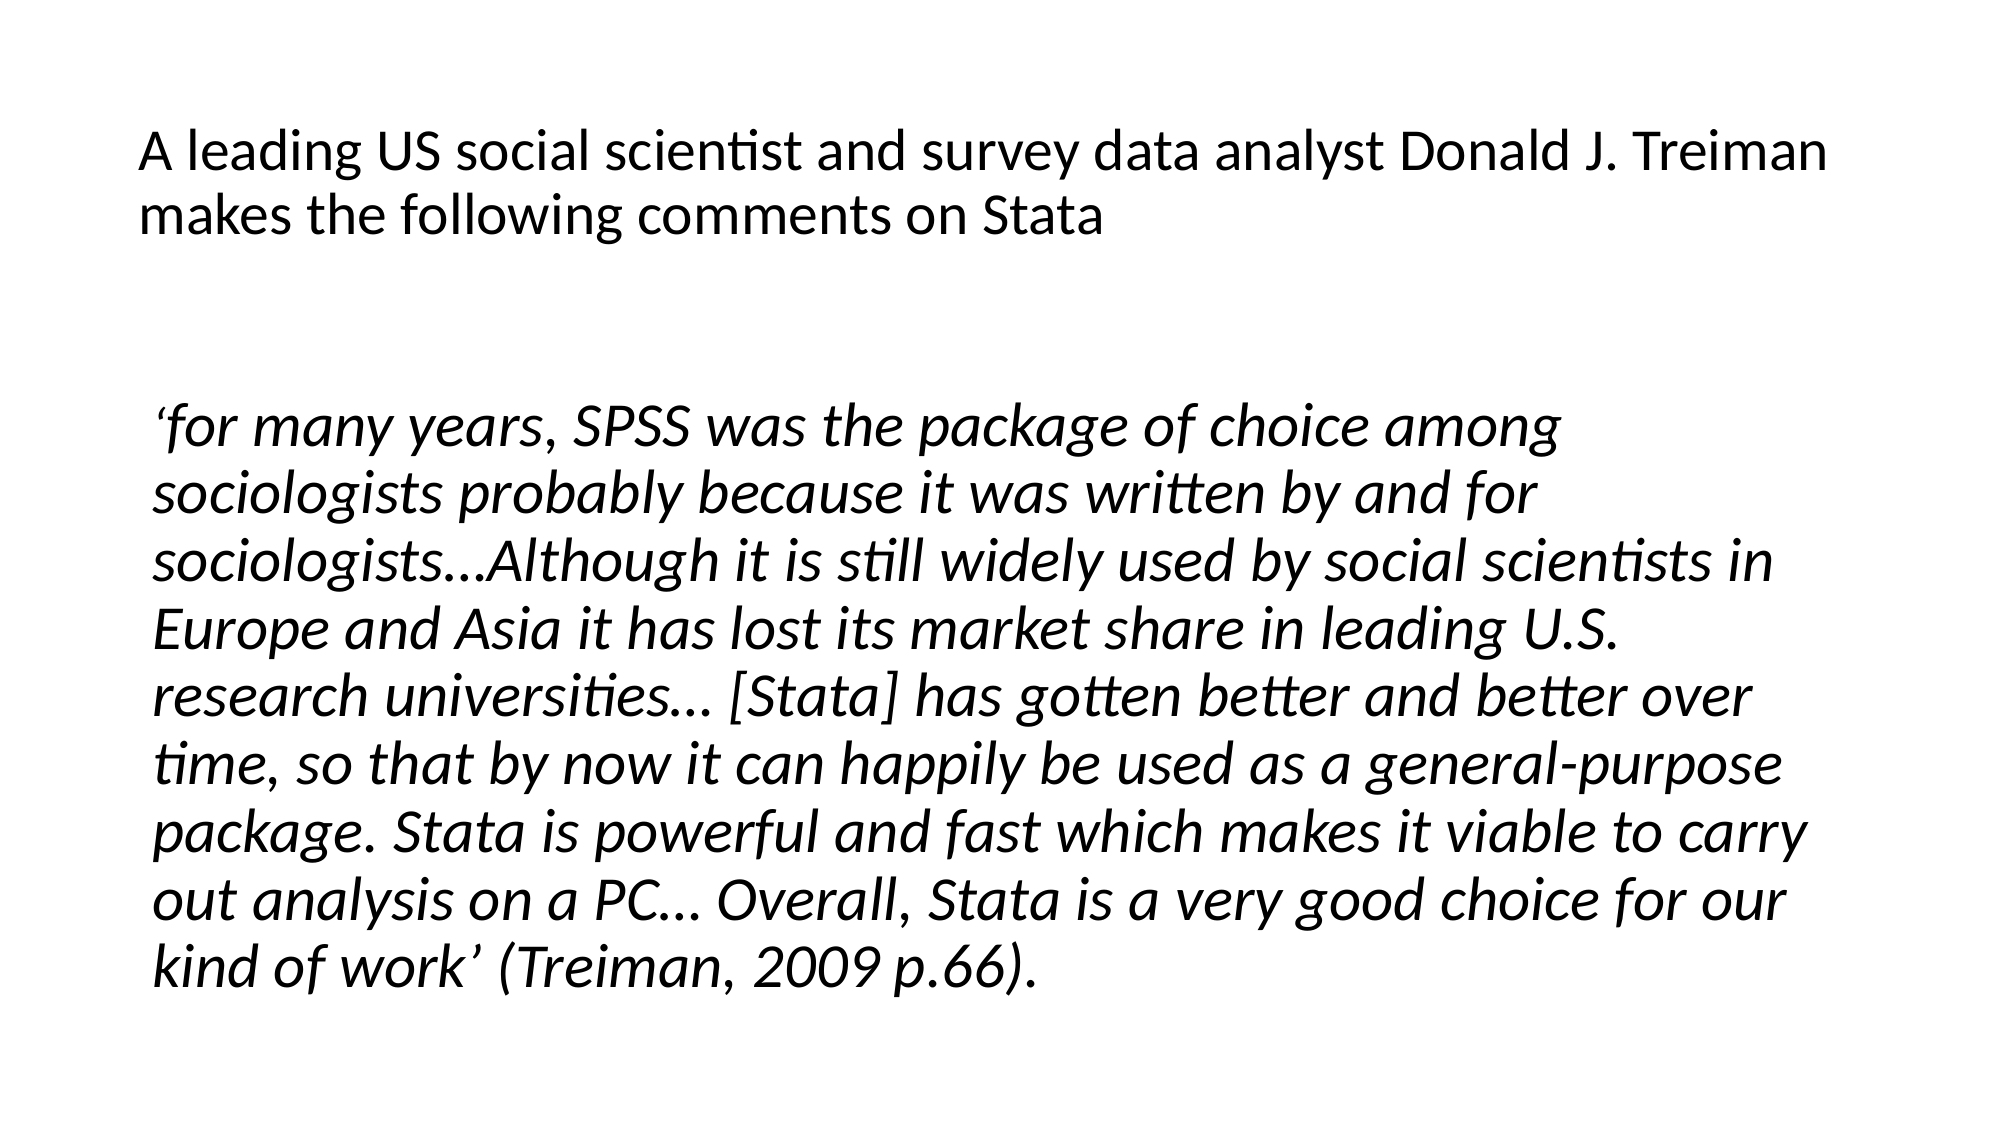

# A leading US social scientist and survey data analyst Donald J. Treiman makes the following comments on Stata

‘for many years, SPSS was the package of choice among sociologists probably because it was written by and for sociologists…Although it is still widely used by social scientists in Europe and Asia it has lost its market share in leading U.S. research universities… [Stata] has gotten better and better over time, so that by now it can happily be used as a general-purpose package. Stata is powerful and fast which makes it viable to carry out analysis on a PC… Overall, Stata is a very good choice for our kind of work’ (Treiman, 2009 p.66).